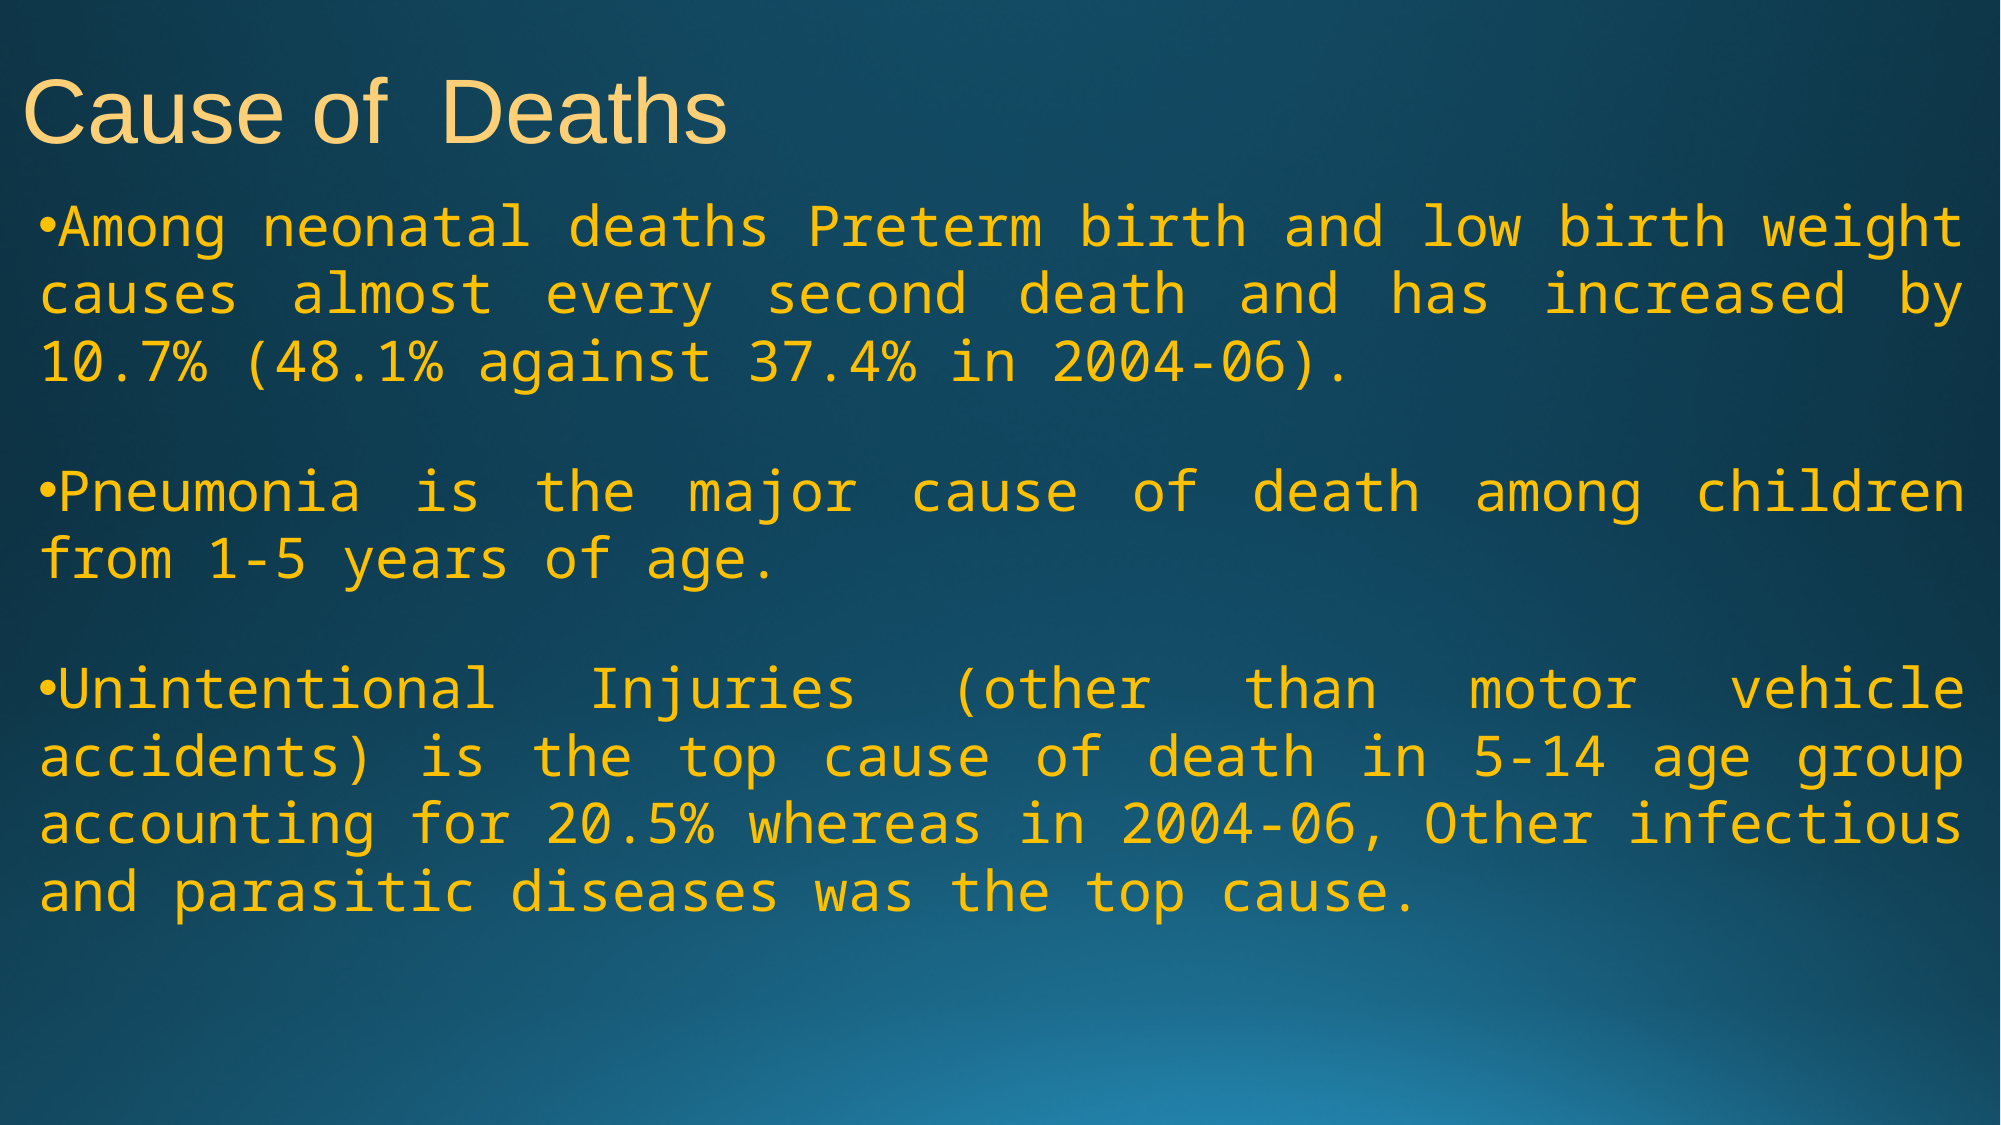

Cause of  Deaths
Among neonatal deaths Preterm birth and low birth weight causes almost every second death and has increased by 10.7% (48.1% against 37.4% in 2004-06).
Pneumonia is the major cause of death among children from 1-5 years of age.
Unintentional Injuries (other than motor vehicle accidents) is the top cause of death in 5-14 age group accounting for 20.5% whereas in 2004-06, Other infectious and parasitic diseases was the top cause.